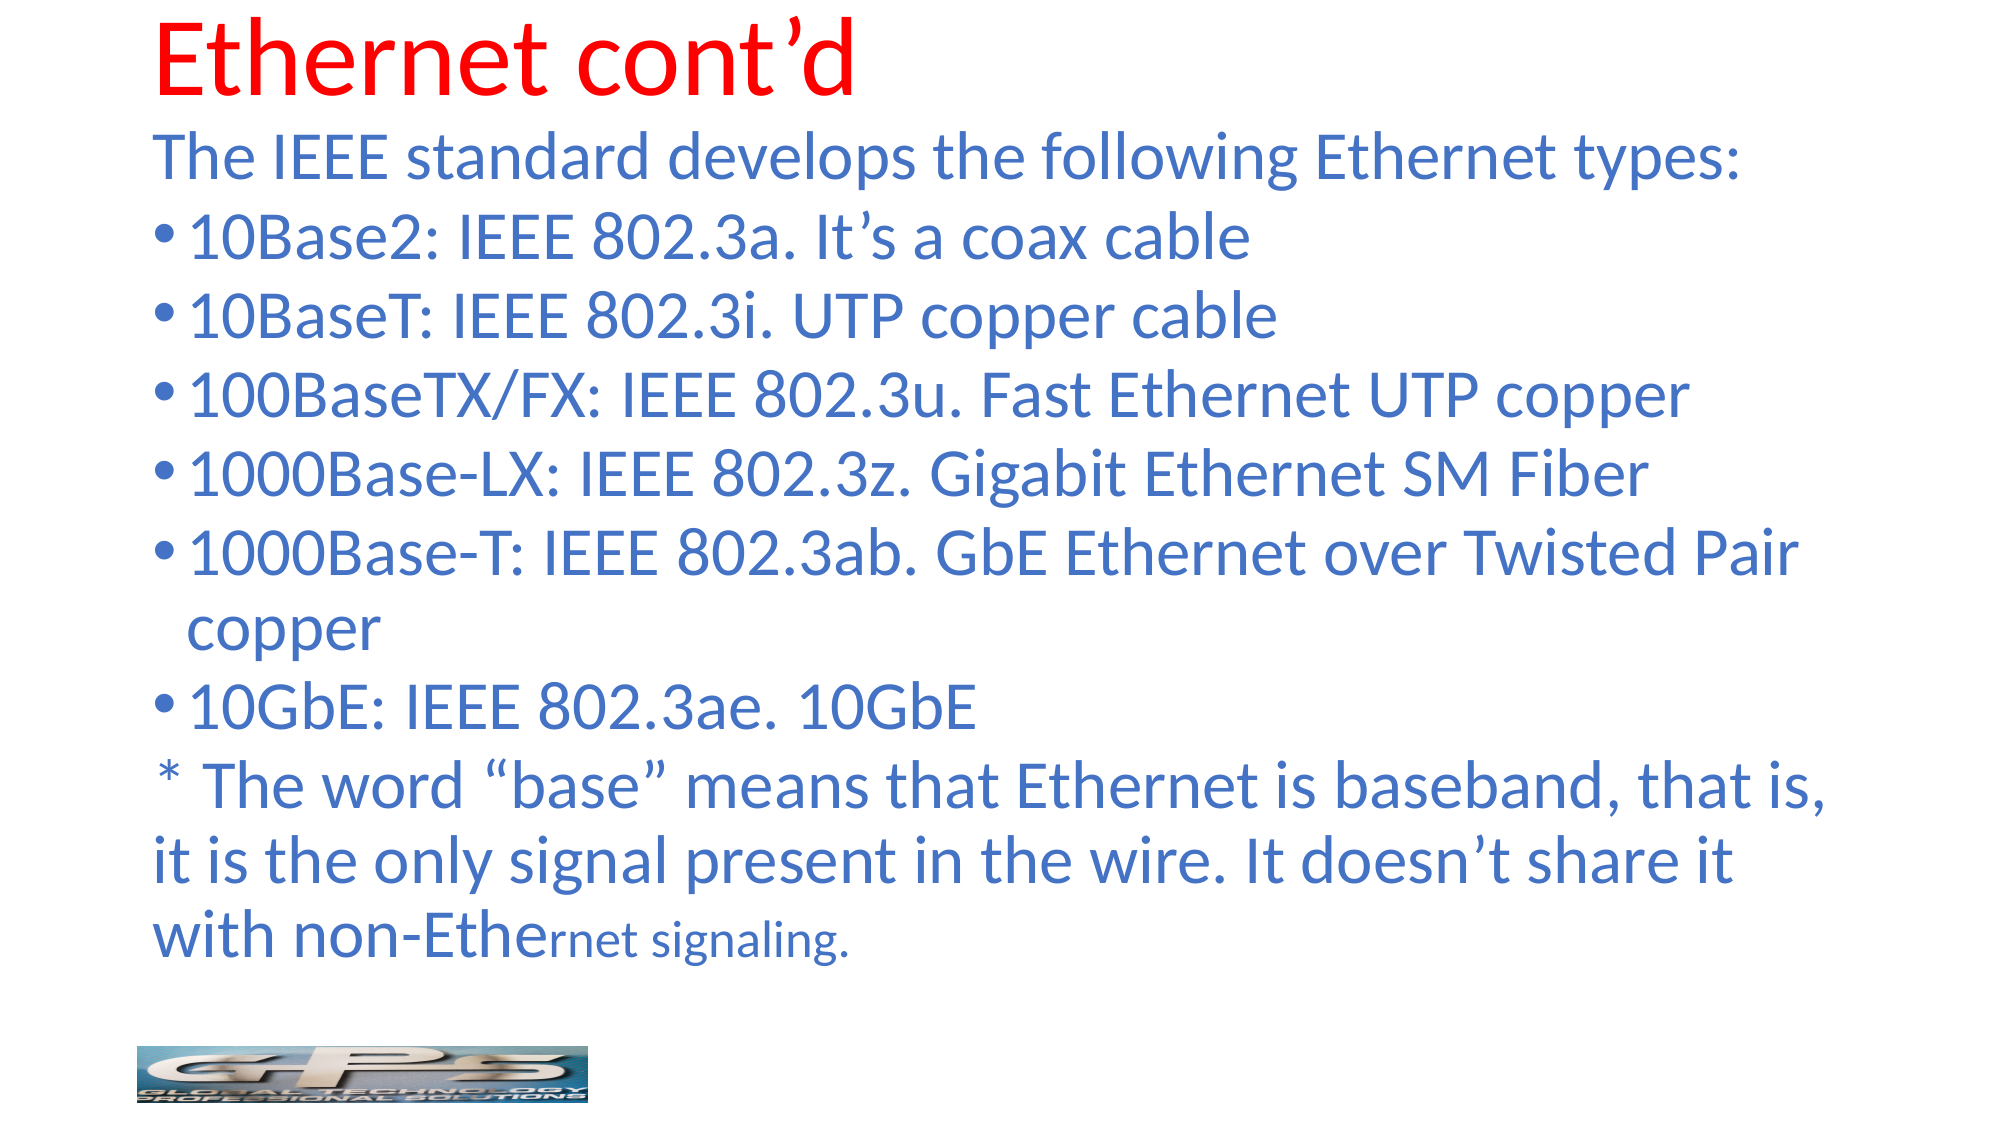

# Ethernet cont’d
The IEEE standard develops the following Ethernet types:
10Base2: IEEE 802.3a. It’s a coax cable
10BaseT: IEEE 802.3i. UTP copper cable
100BaseTX/FX: IEEE 802.3u. Fast Ethernet UTP copper
1000Base-LX: IEEE 802.3z. Gigabit Ethernet SM Fiber
1000Base-T: IEEE 802.3ab. GbE Ethernet over Twisted Pair copper
10GbE: IEEE 802.3ae. 10GbE
* The word “base” means that Ethernet is baseband, that is, it is the only signal present in the wire. It doesn’t share it with non-Ethernet signaling.